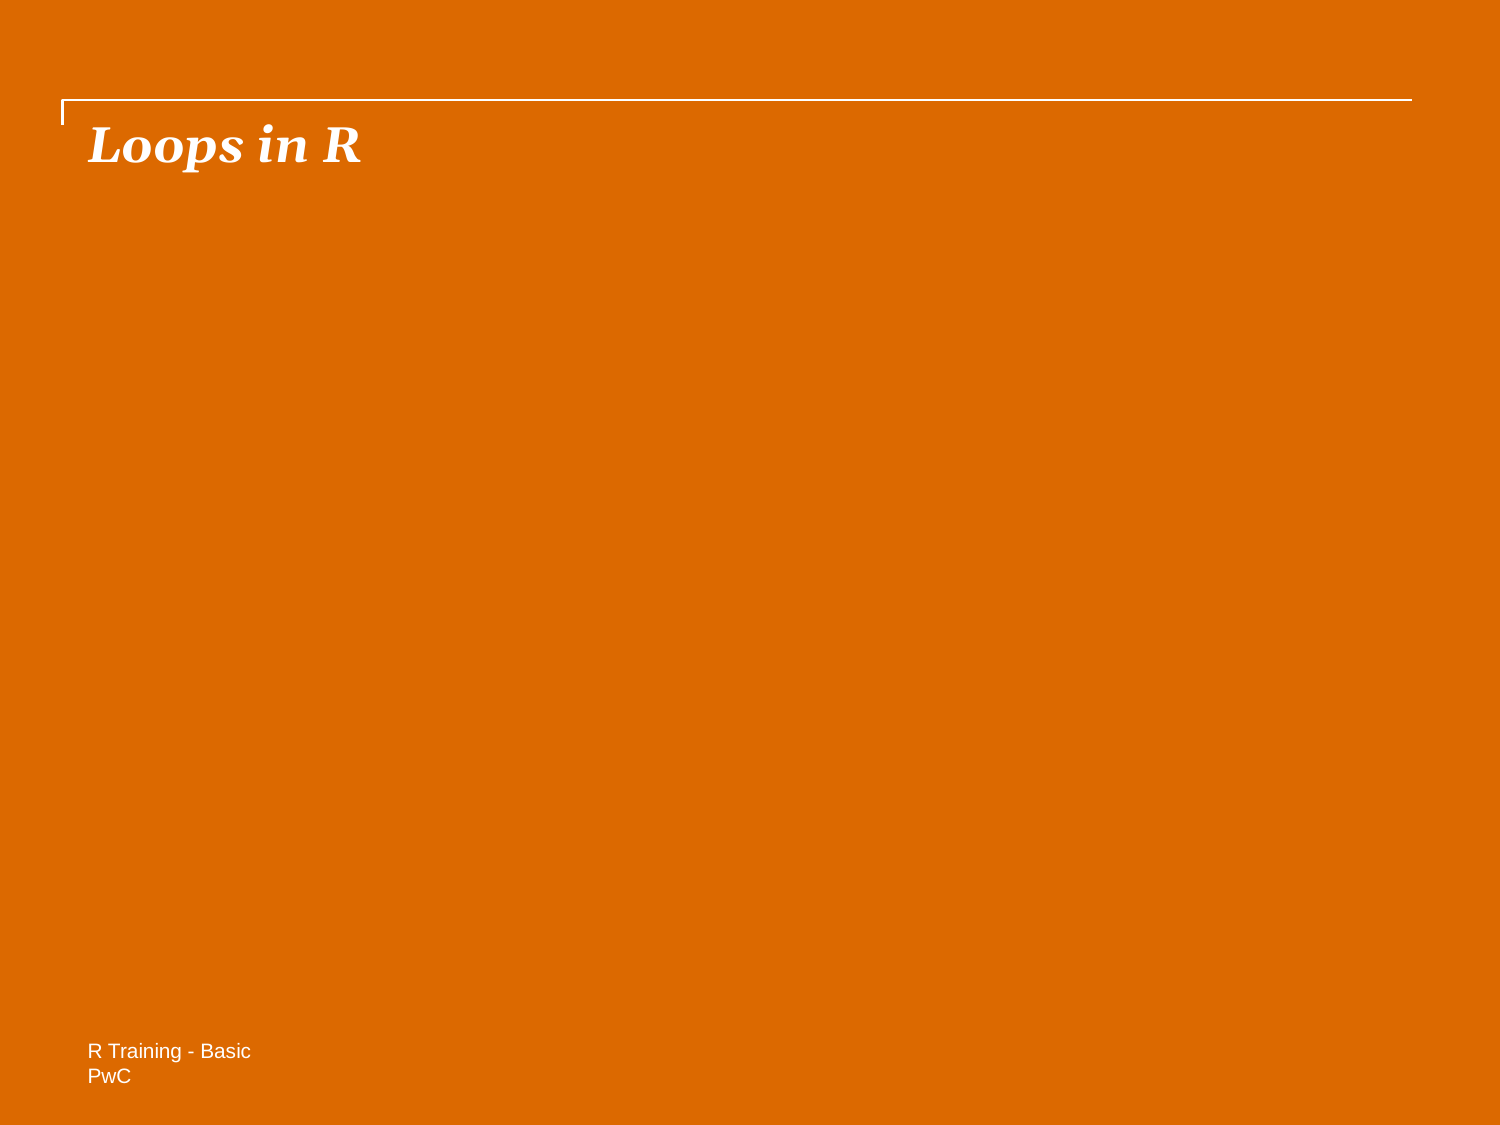

# Loops in R
R Training - Basic